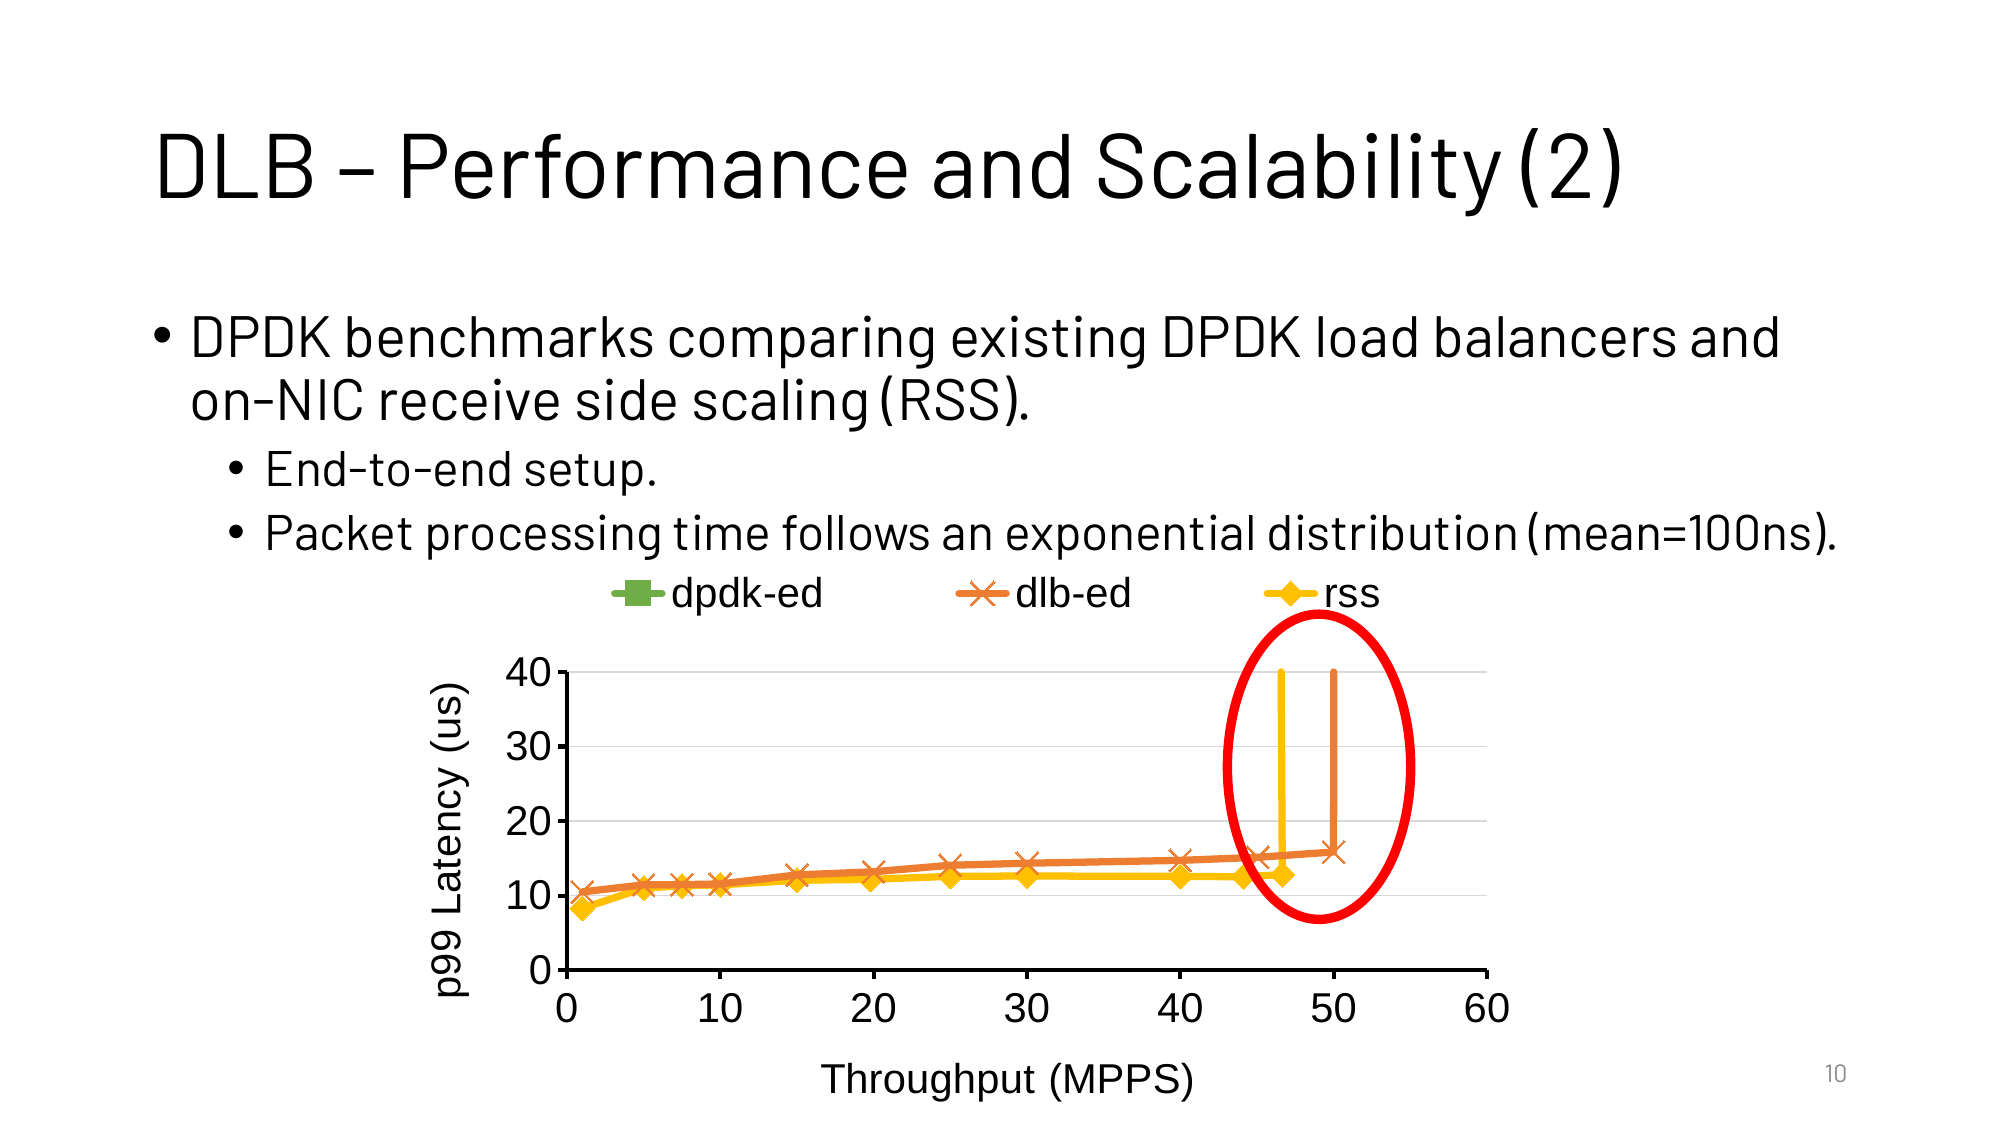

# DLB – Performance and Scalability (2)
DPDK benchmarks comparing existing DPDK load balancers and on-NIC receive side scaling (RSS).
End-to-end setup.
Packet processing time follows an exponential distribution (mean=100ns).

### Chart

| Category | dpdk-ed | dlb-ed | rss |
|---|---|---|---|
10